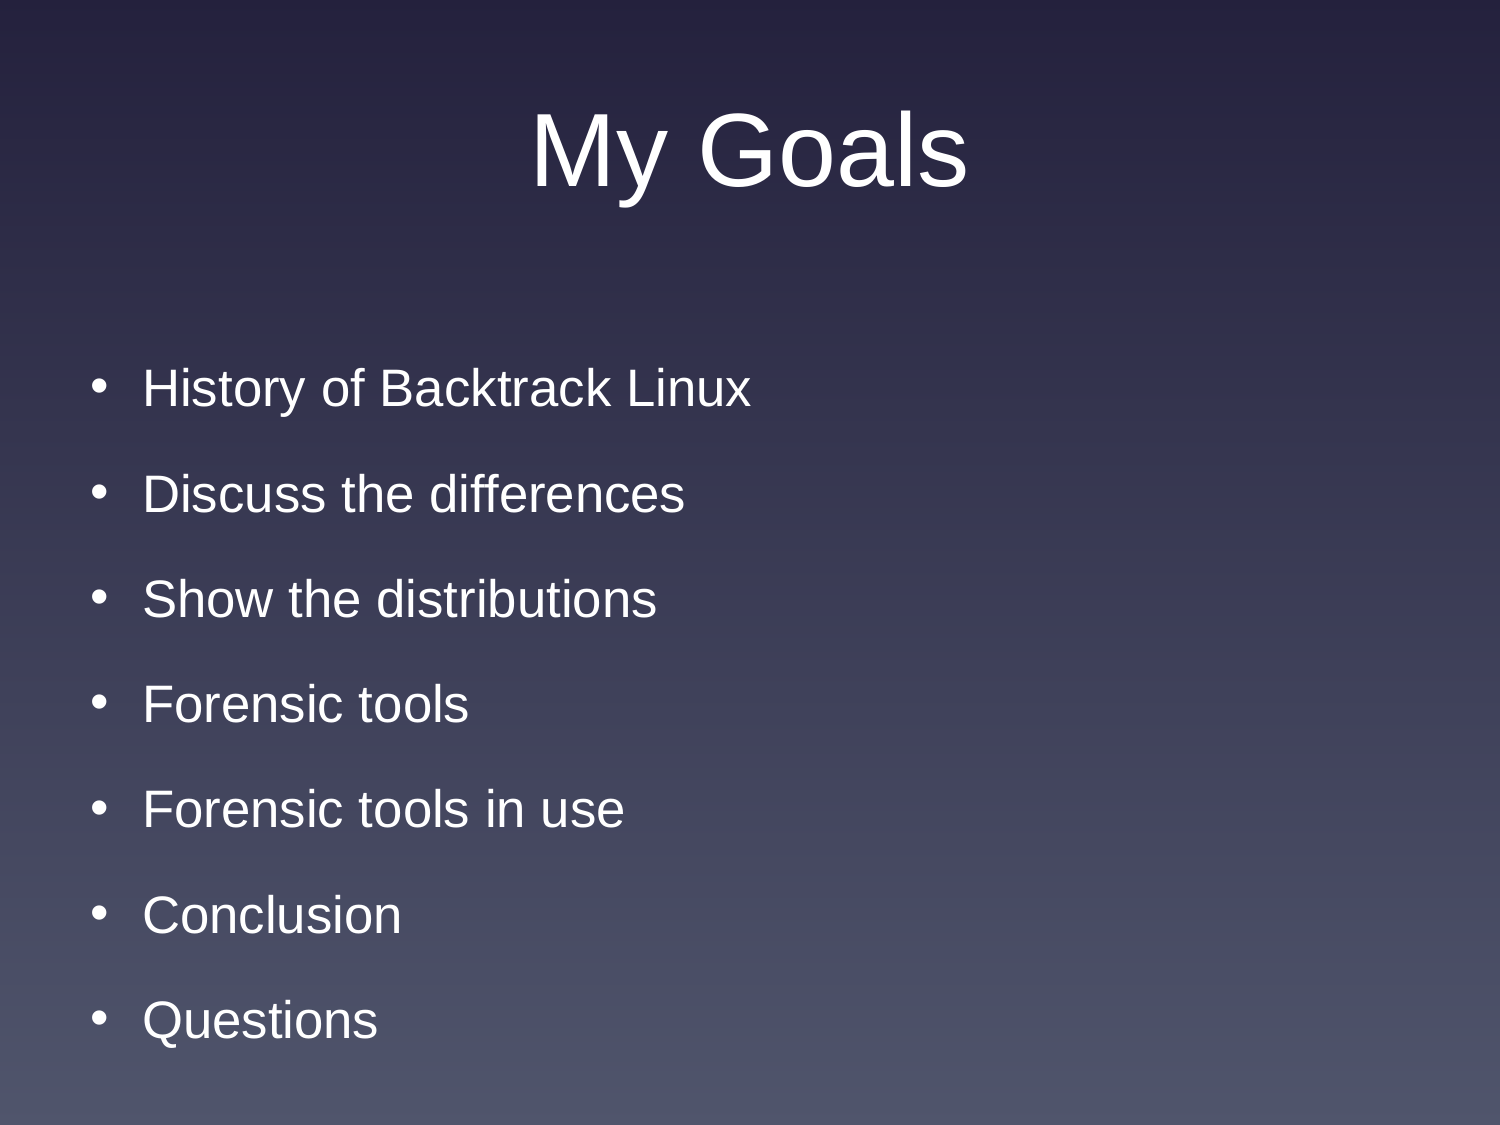

# My Goals
History of Backtrack Linux
Discuss the differences
Show the distributions
Forensic tools
Forensic tools in use
Conclusion
Questions